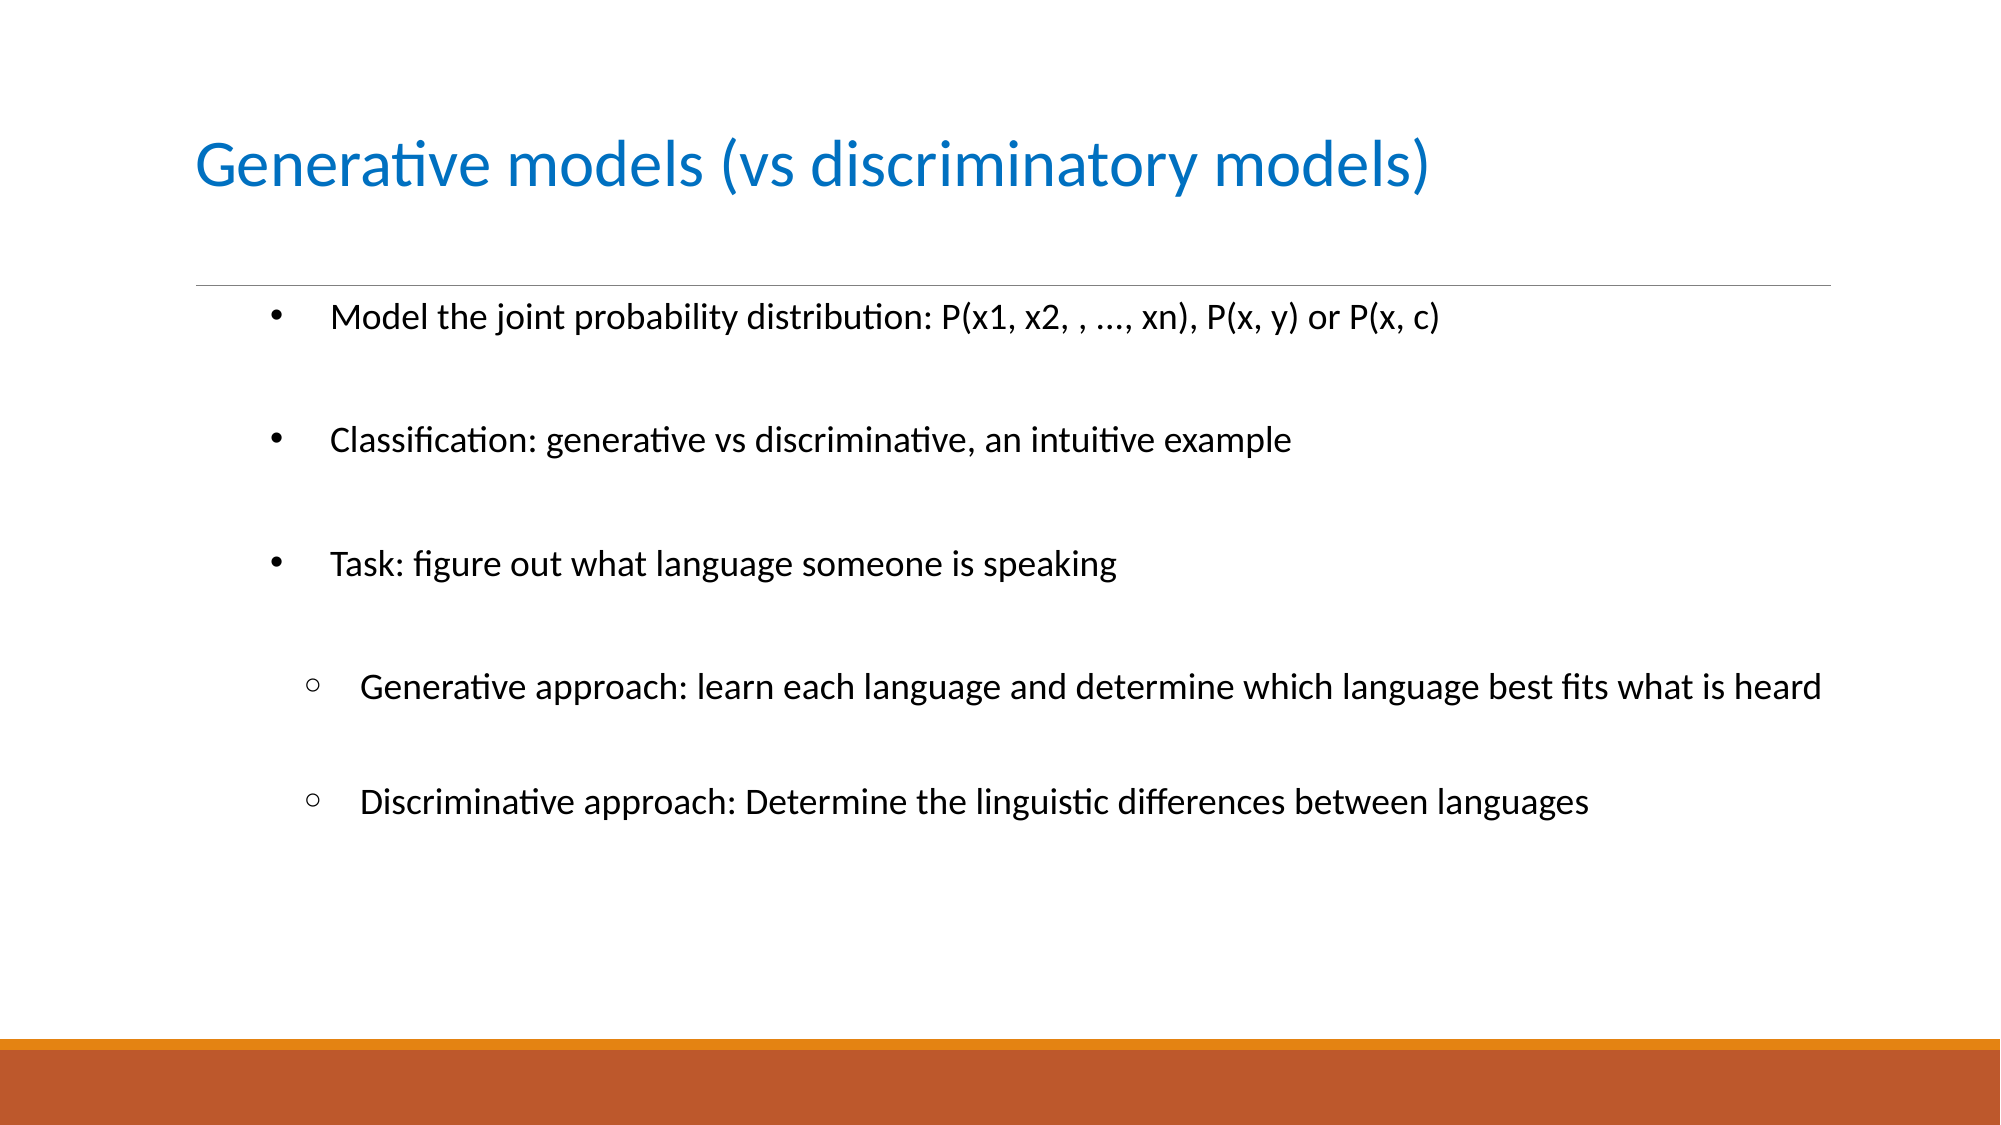

# Generative models (vs discriminatory models)
Model the joint probability distribution: P(x1, x2, , ..., xn), P(x, y) or P(x, c)

Classification: generative vs discriminative, an intuitive example

Task: figure out what language someone is speaking

Generative approach: learn each language and determine which language best fits what is heard

Discriminative approach: Determine the linguistic differences between languages